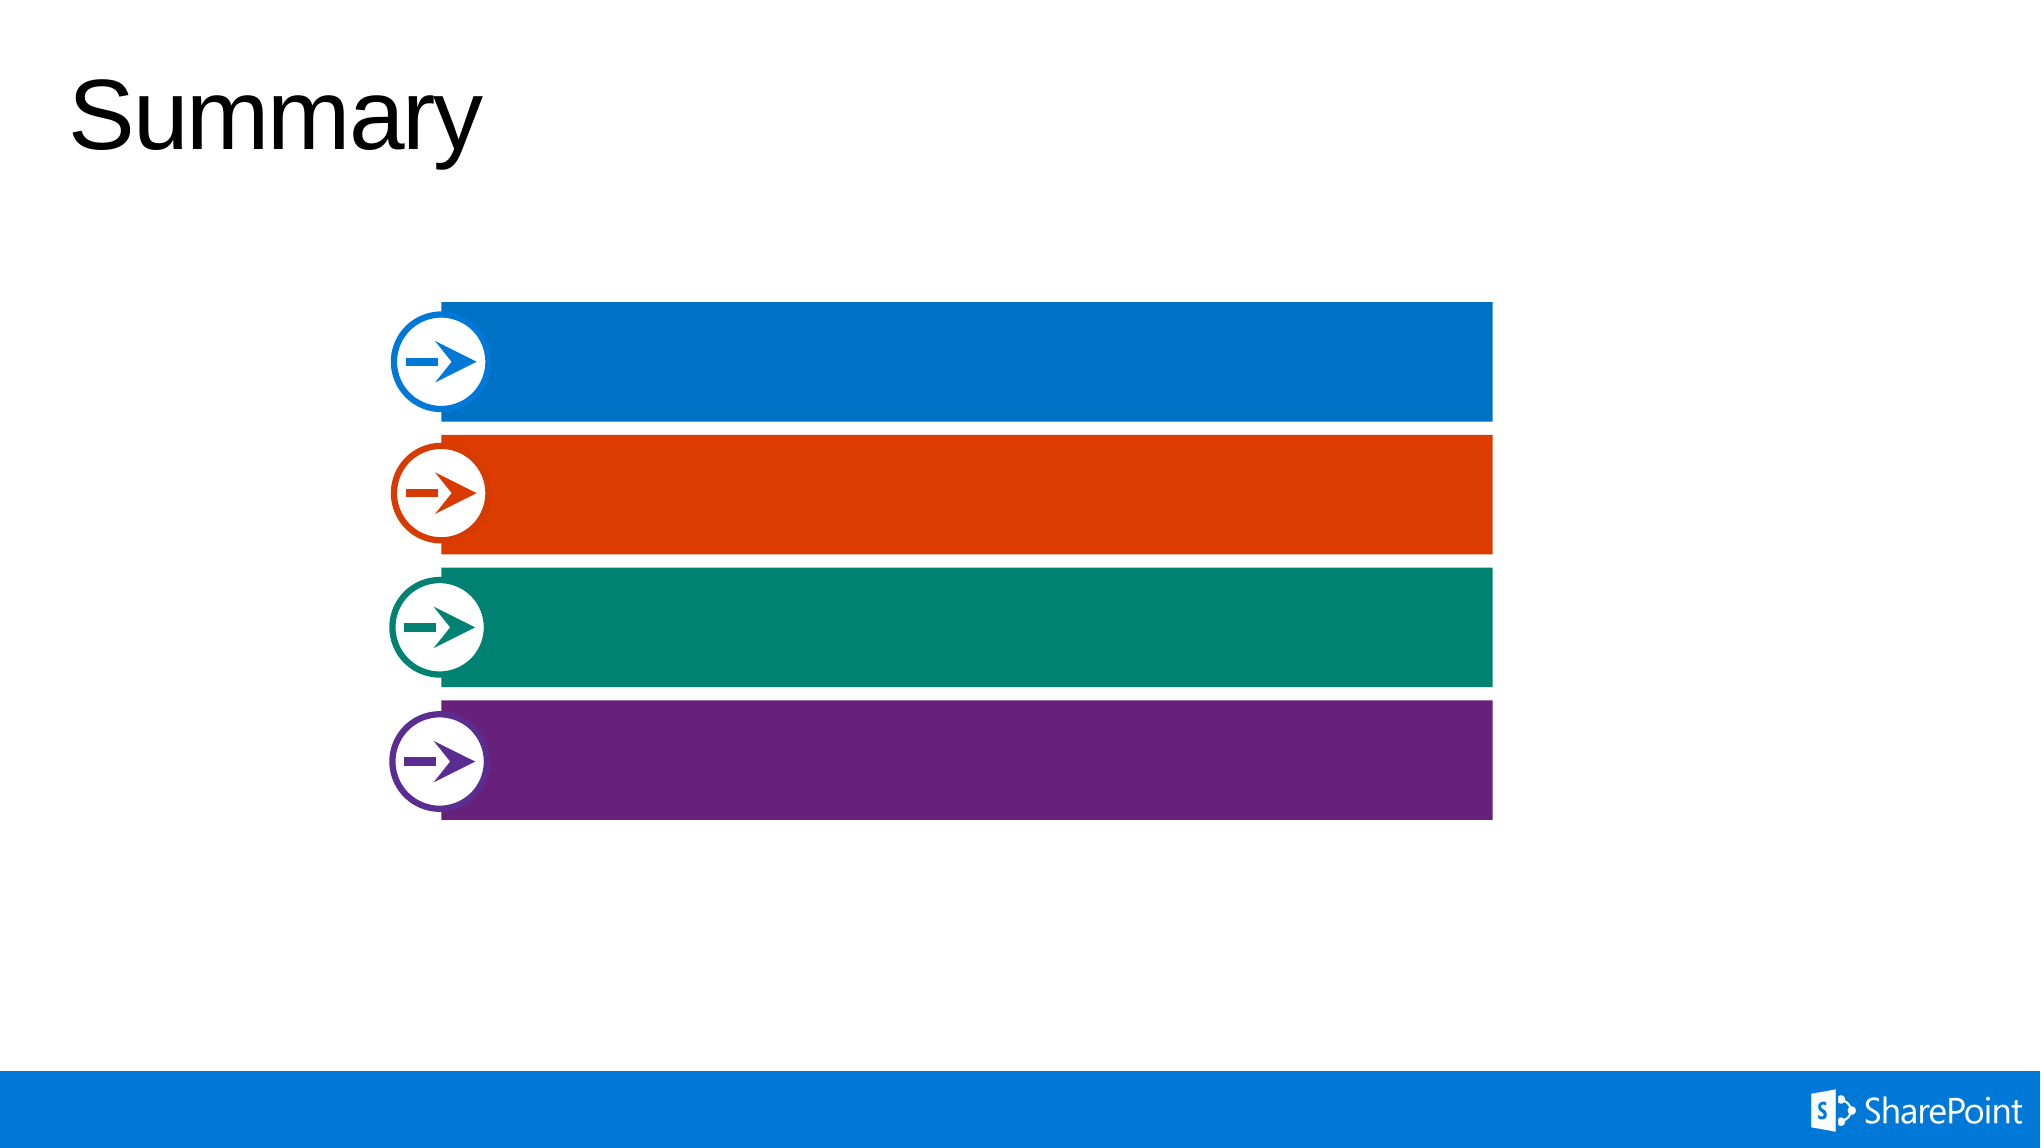

# Summary
Implement Knockout View Model

Implement Knockout View

Register Knockout components in the web part

Q&A